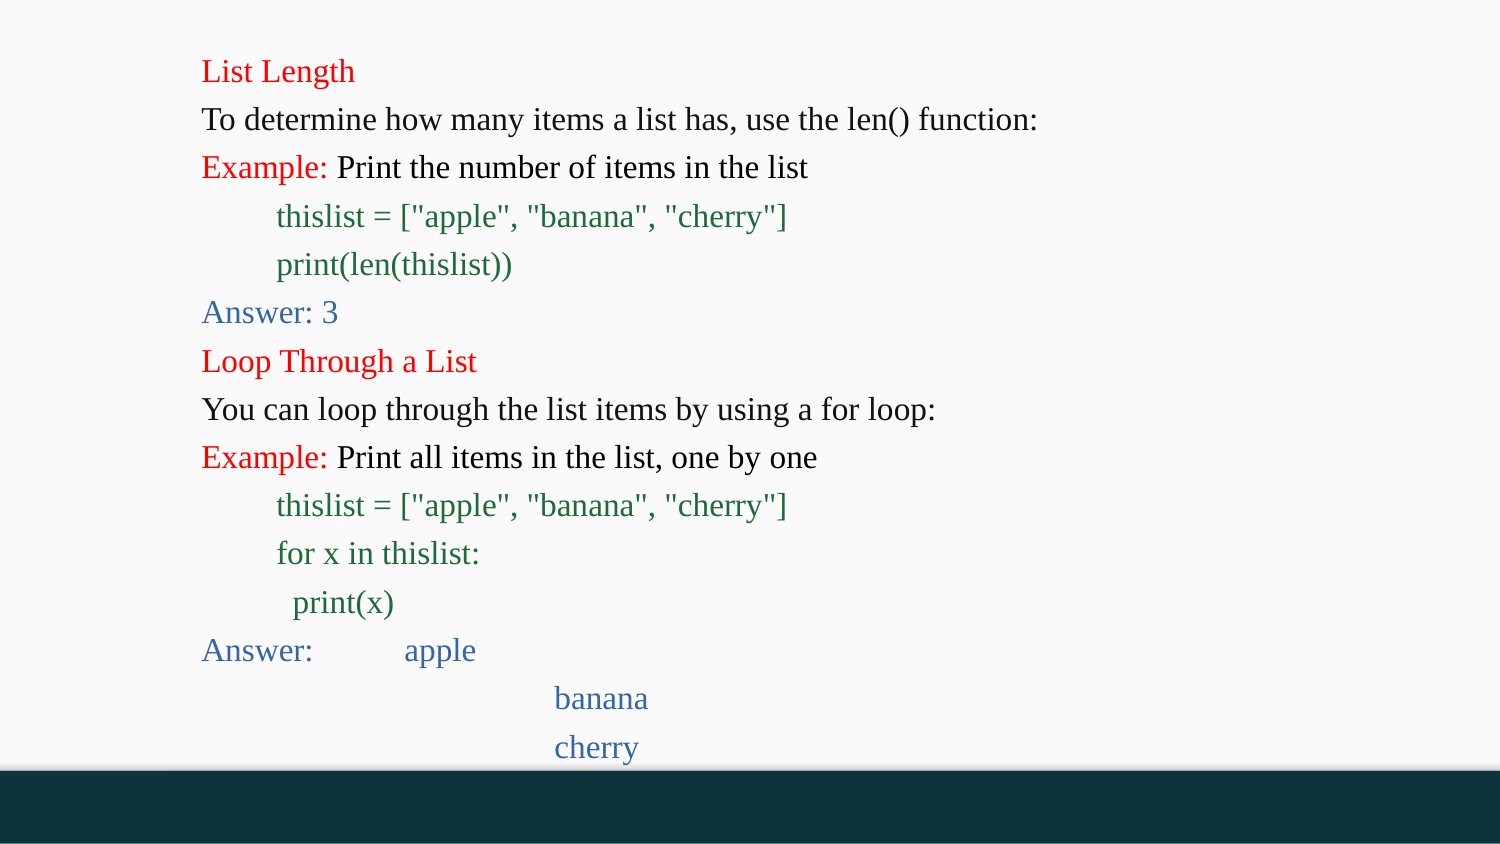

List Length
To determine how many items a list has, use the len() function:
Example: Print the number of items in the list
thislist = ["apple", "banana", "cherry"]
print(len(thislist))
Answer: 3
Loop Through a List
You can loop through the list items by using a for loop:
Example: Print all items in the list, one by one
thislist = ["apple", "banana", "cherry"]
for x in thislist:
  print(x)
Answer: 	apple
			banana
			cherry